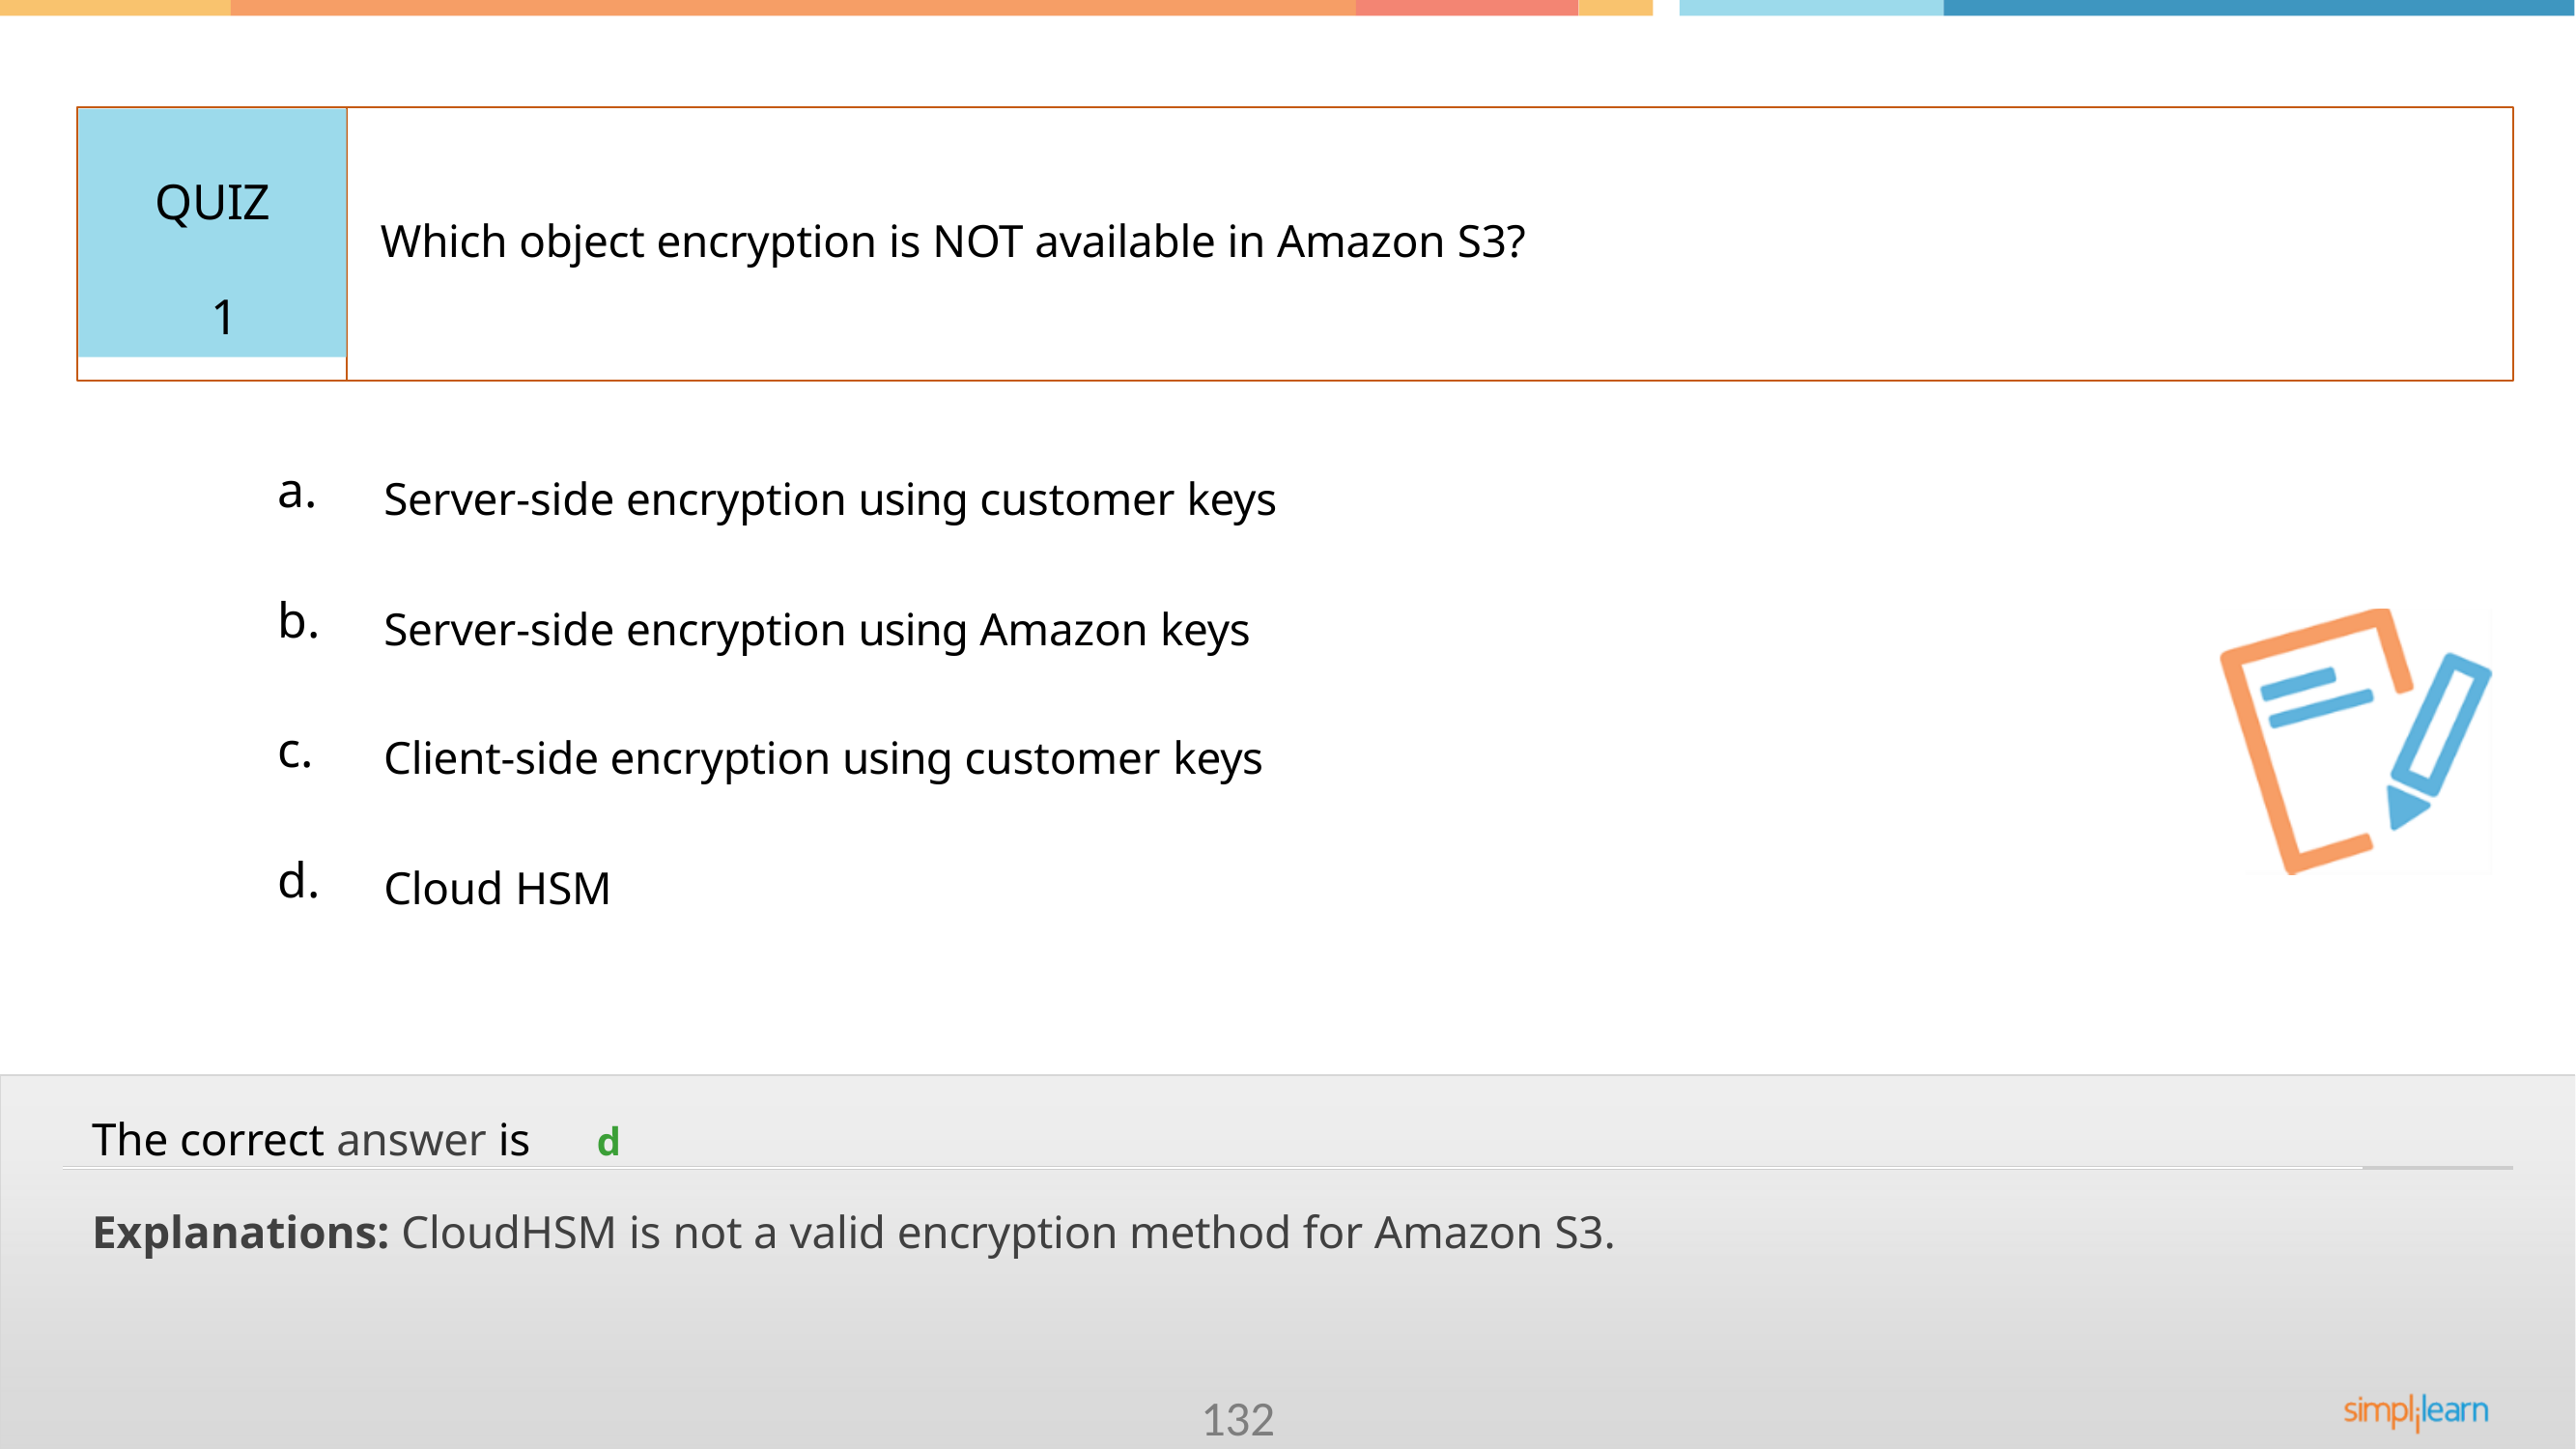

# QUIZ  1
Which object encryption is NOT available in Amazon S3?
a.
Server-side encryption using customer keys
b.
Server-side encryption using Amazon keys

c.
Client-side encryption using customer keys
d.
Cloud HSM

The correct answer is	d
Explanations: CloudHSM is not a valid encryption method for Amazon S3.

©Simplilearn. All rights reserved
132